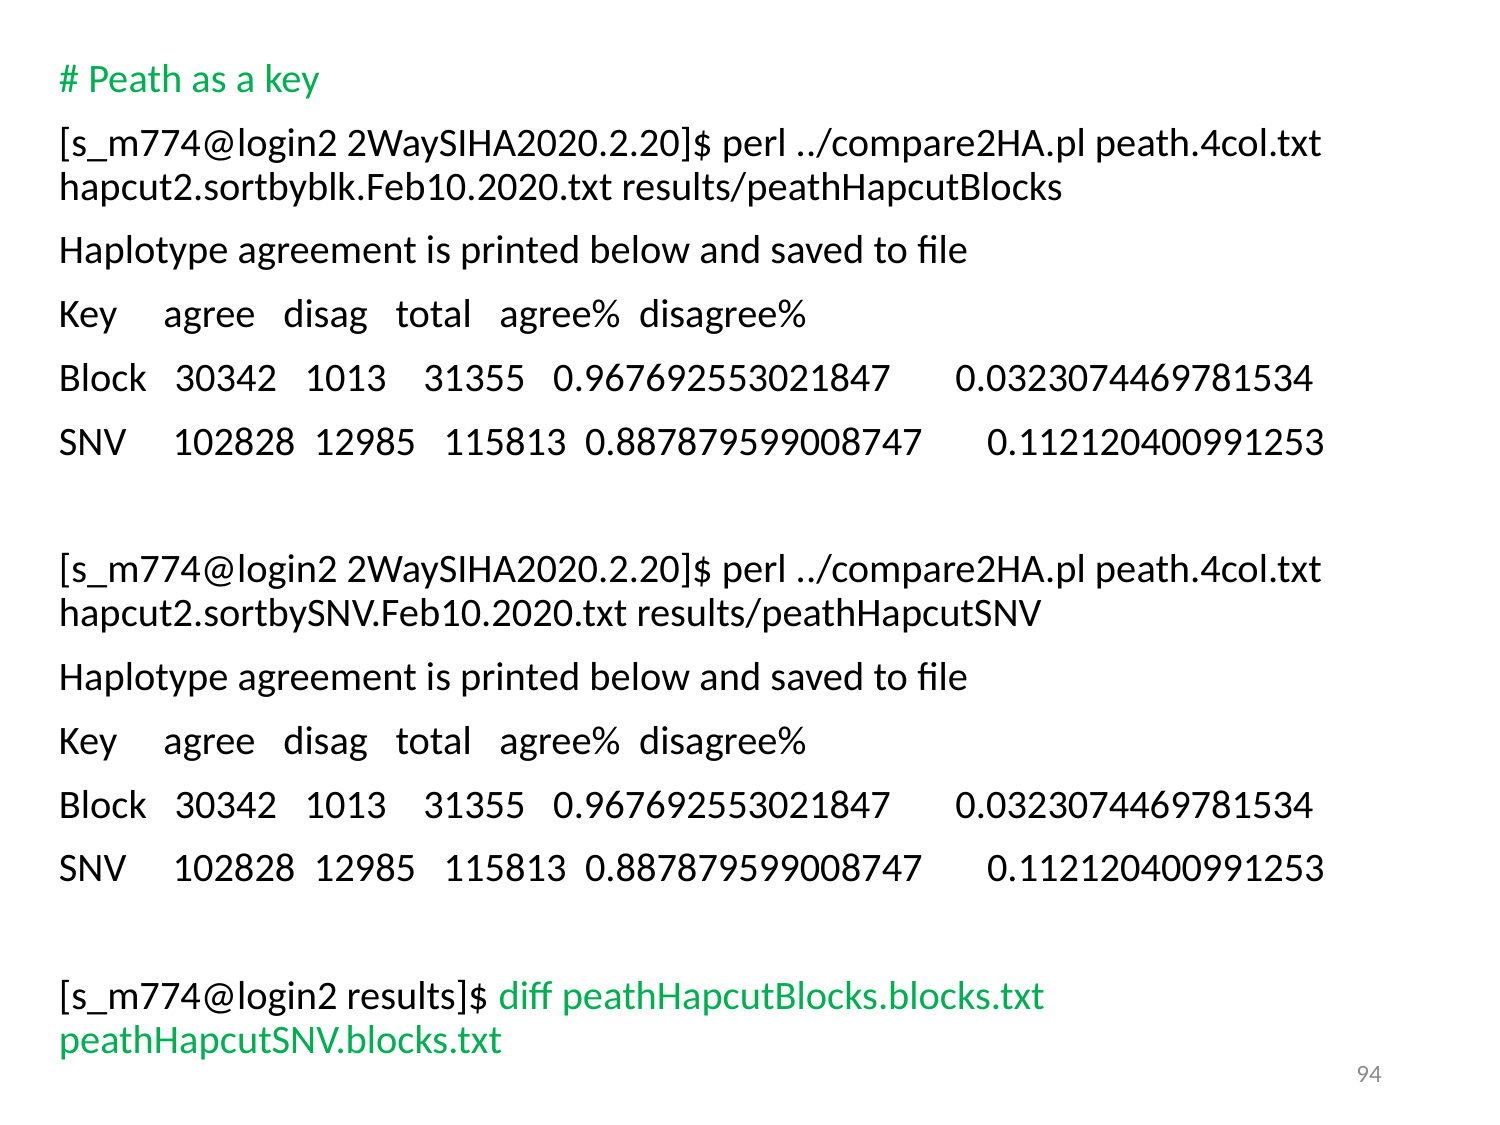

# Peath as a key
[s_m774@login2 2WaySIHA2020.2.20]$ perl ../compare2HA.pl peath.4col.txt hapcut2.sortbyblk.Feb10.2020.txt results/peathHapcutBlocks
Haplotype agreement is printed below and saved to file
Key     agree   disag   total   agree%  disagree%
Block   30342   1013    31355   0.967692553021847       0.0323074469781534
SNV     102828  12985   115813  0.887879599008747       0.112120400991253

[s_m774@login2 2WaySIHA2020.2.20]$ perl ../compare2HA.pl peath.4col.txt hapcut2.sortbySNV.Feb10.2020.txt results/peathHapcutSNV
Haplotype agreement is printed below and saved to file
Key     agree   disag   total   agree%  disagree%
Block   30342   1013    31355   0.967692553021847       0.0323074469781534
SNV     102828  12985   115813  0.887879599008747       0.112120400991253

[s_m774@login2 results]$ diff peathHapcutBlocks.blocks.txt peathHapcutSNV.blocks.txt

94